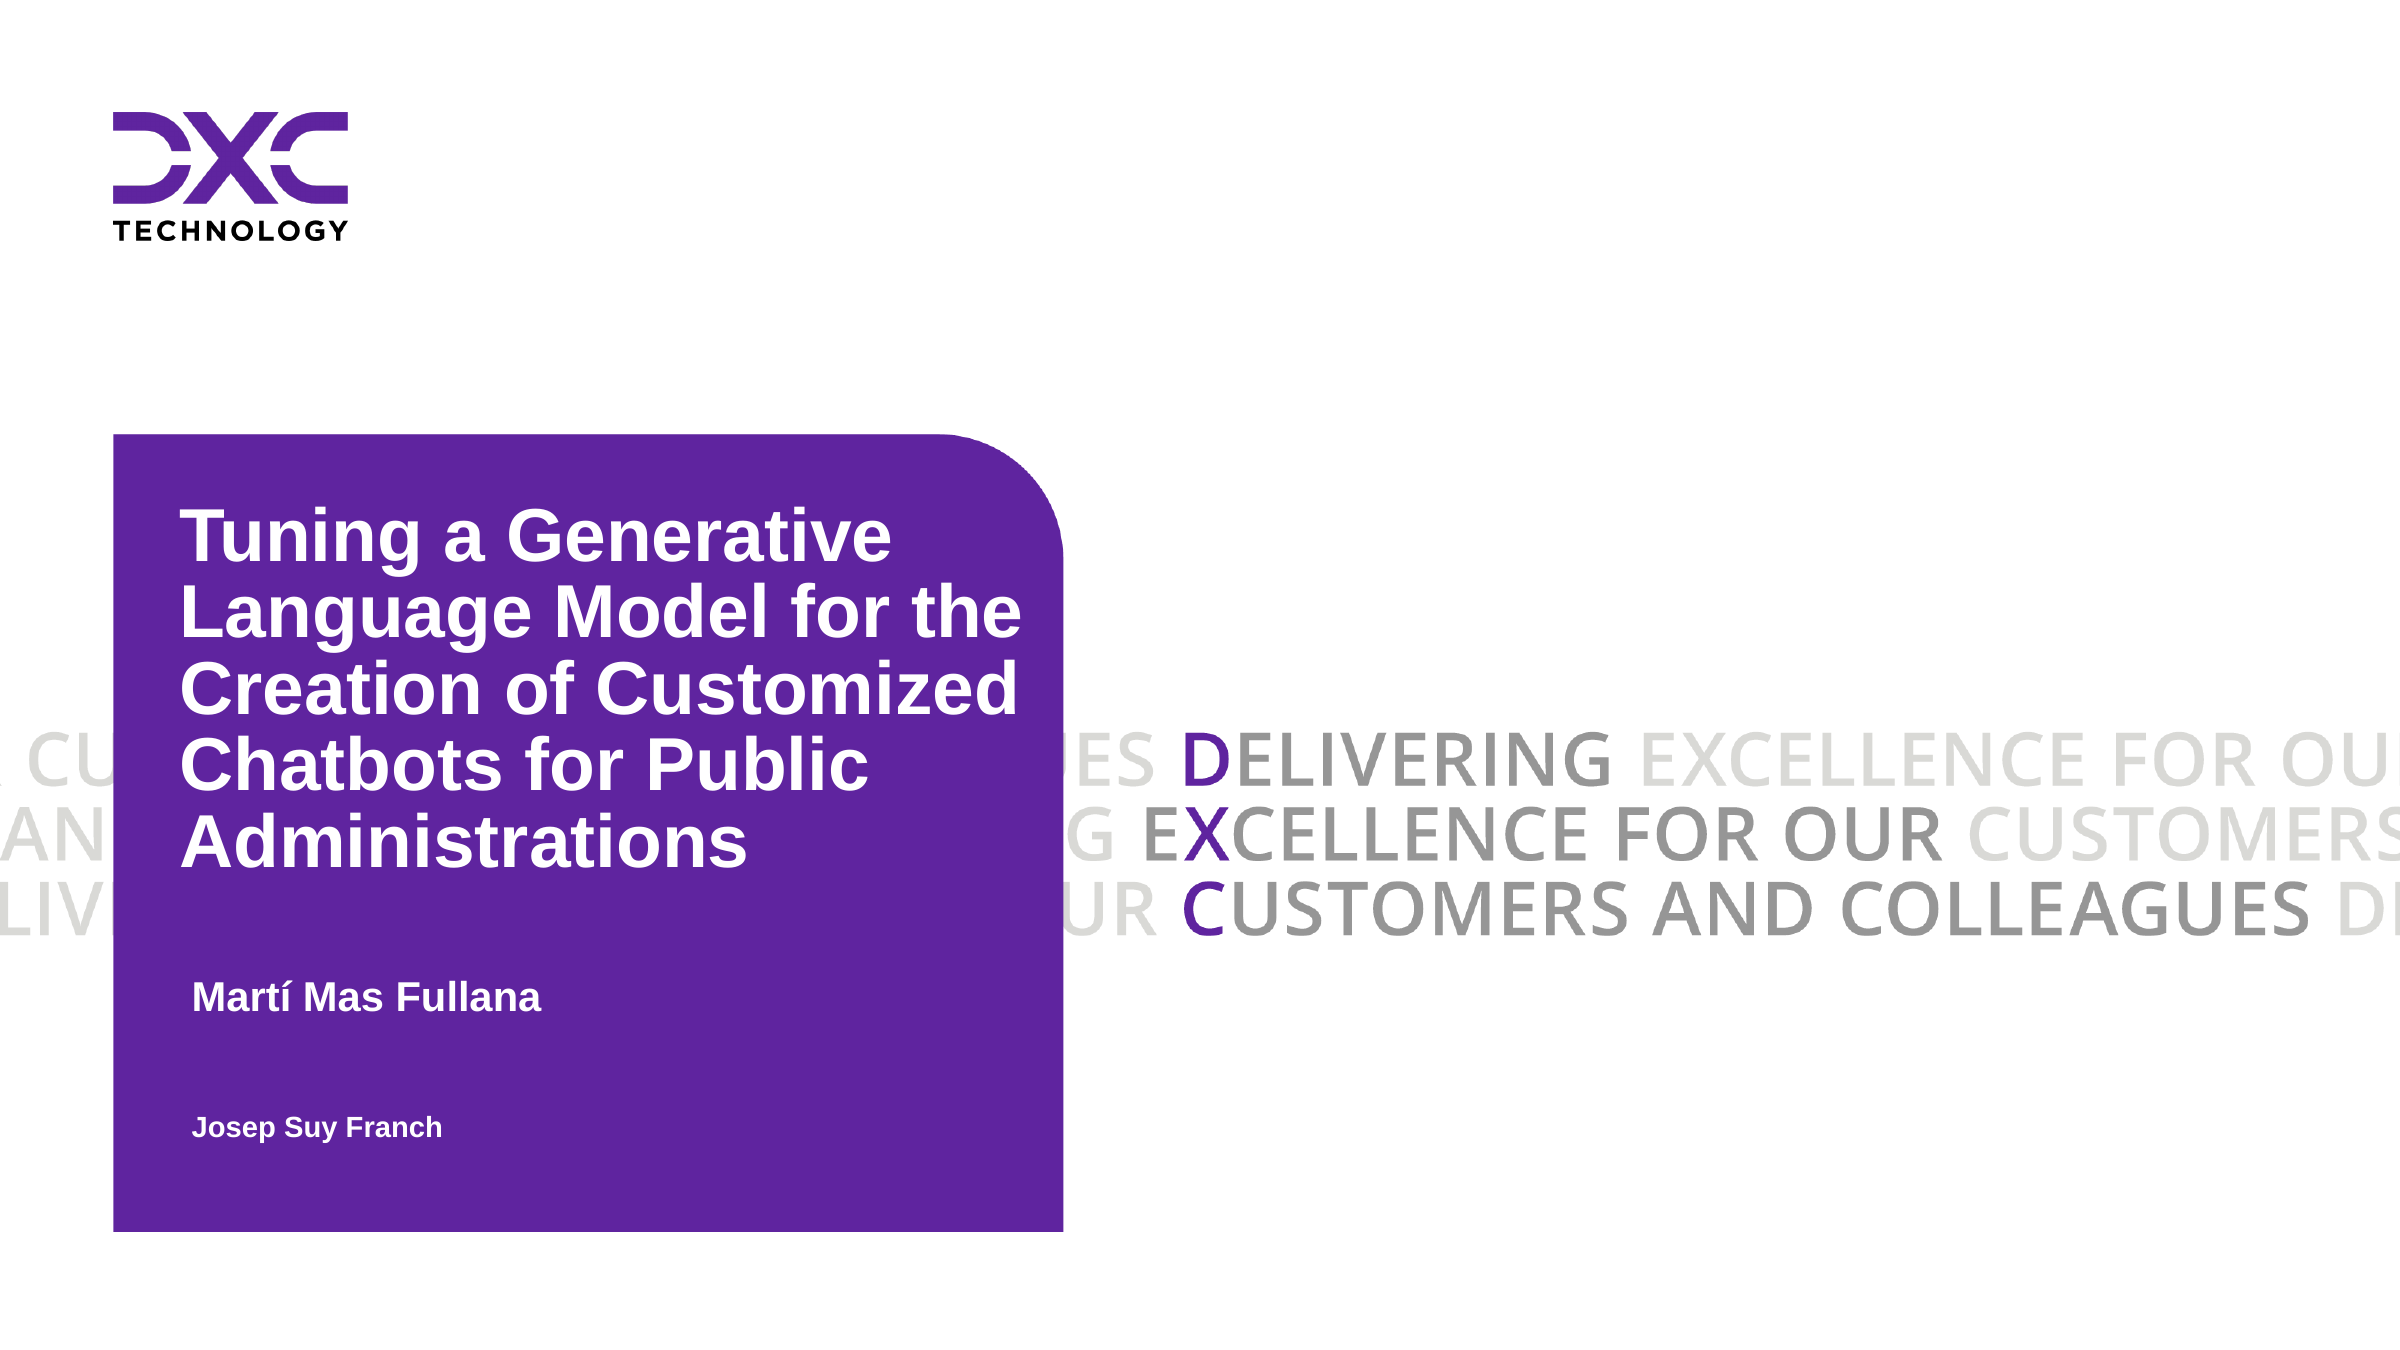

# Tuning a Generative Language Model for the Creation of Customized Chatbots for Public Administrations
Martí Mas Fullana

Josep Suy Franch